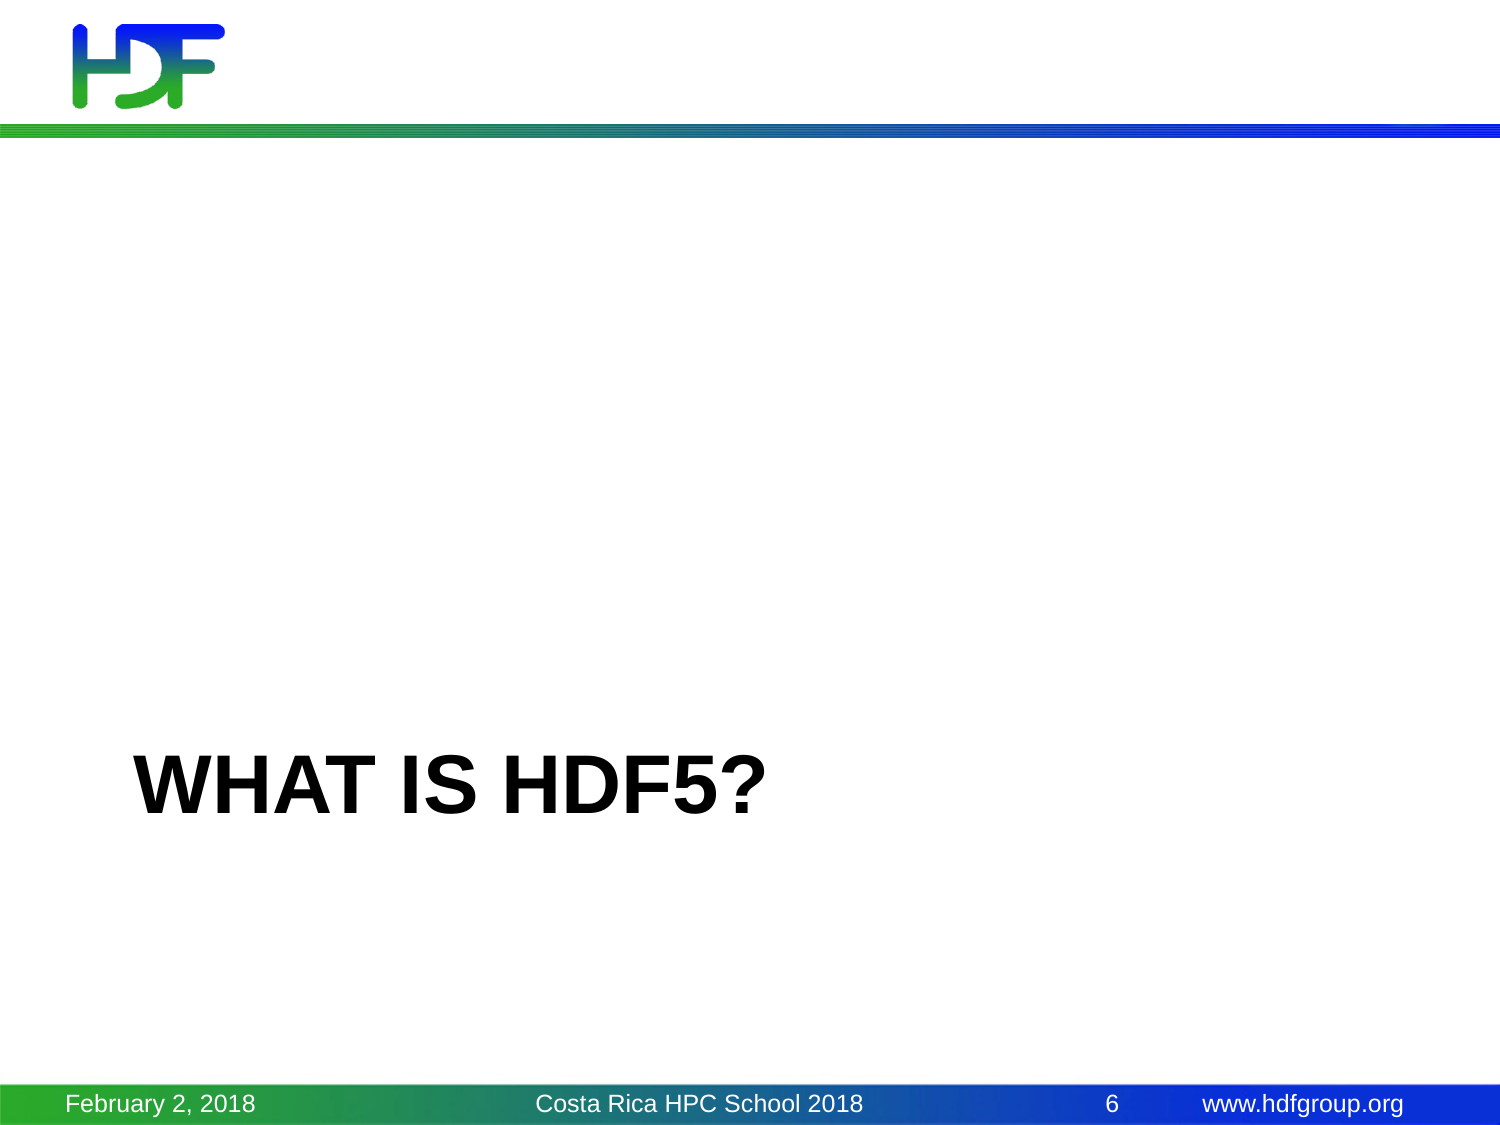

# What is HDF5?
February 2, 2018
Costa Rica HPC School 2018
6